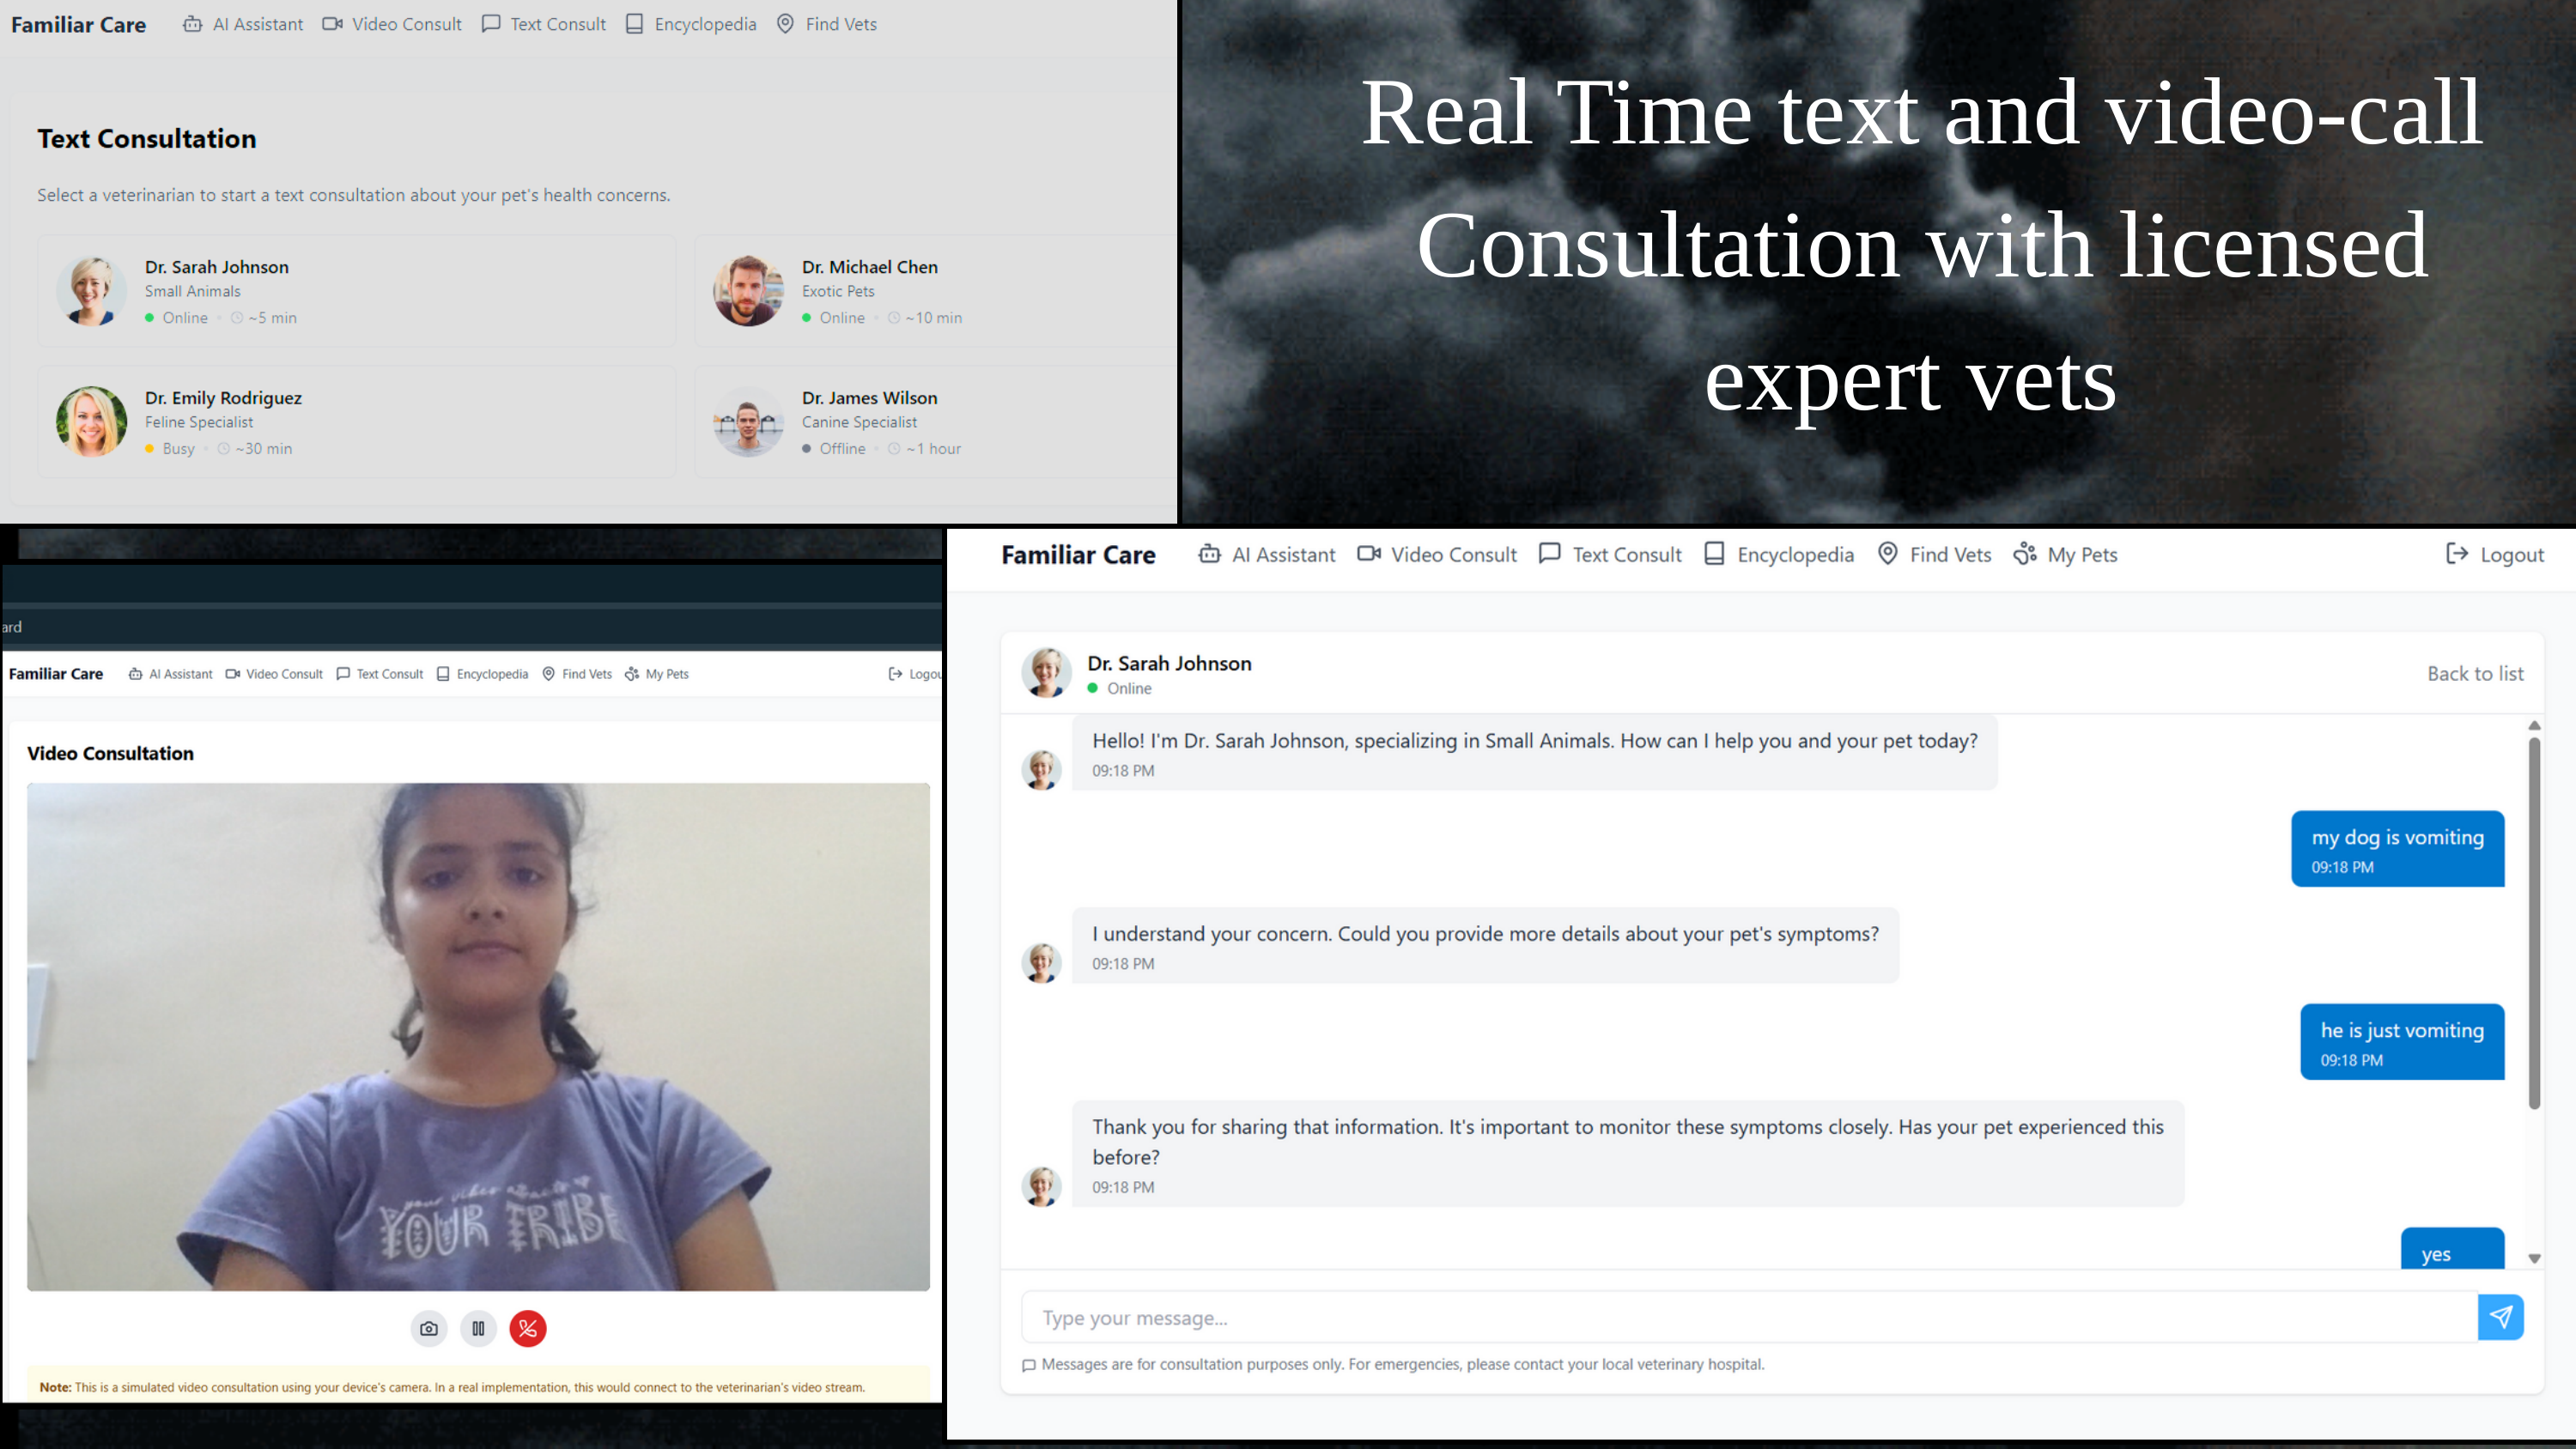

Real Time text and video-call Consultation with licensed expert vets